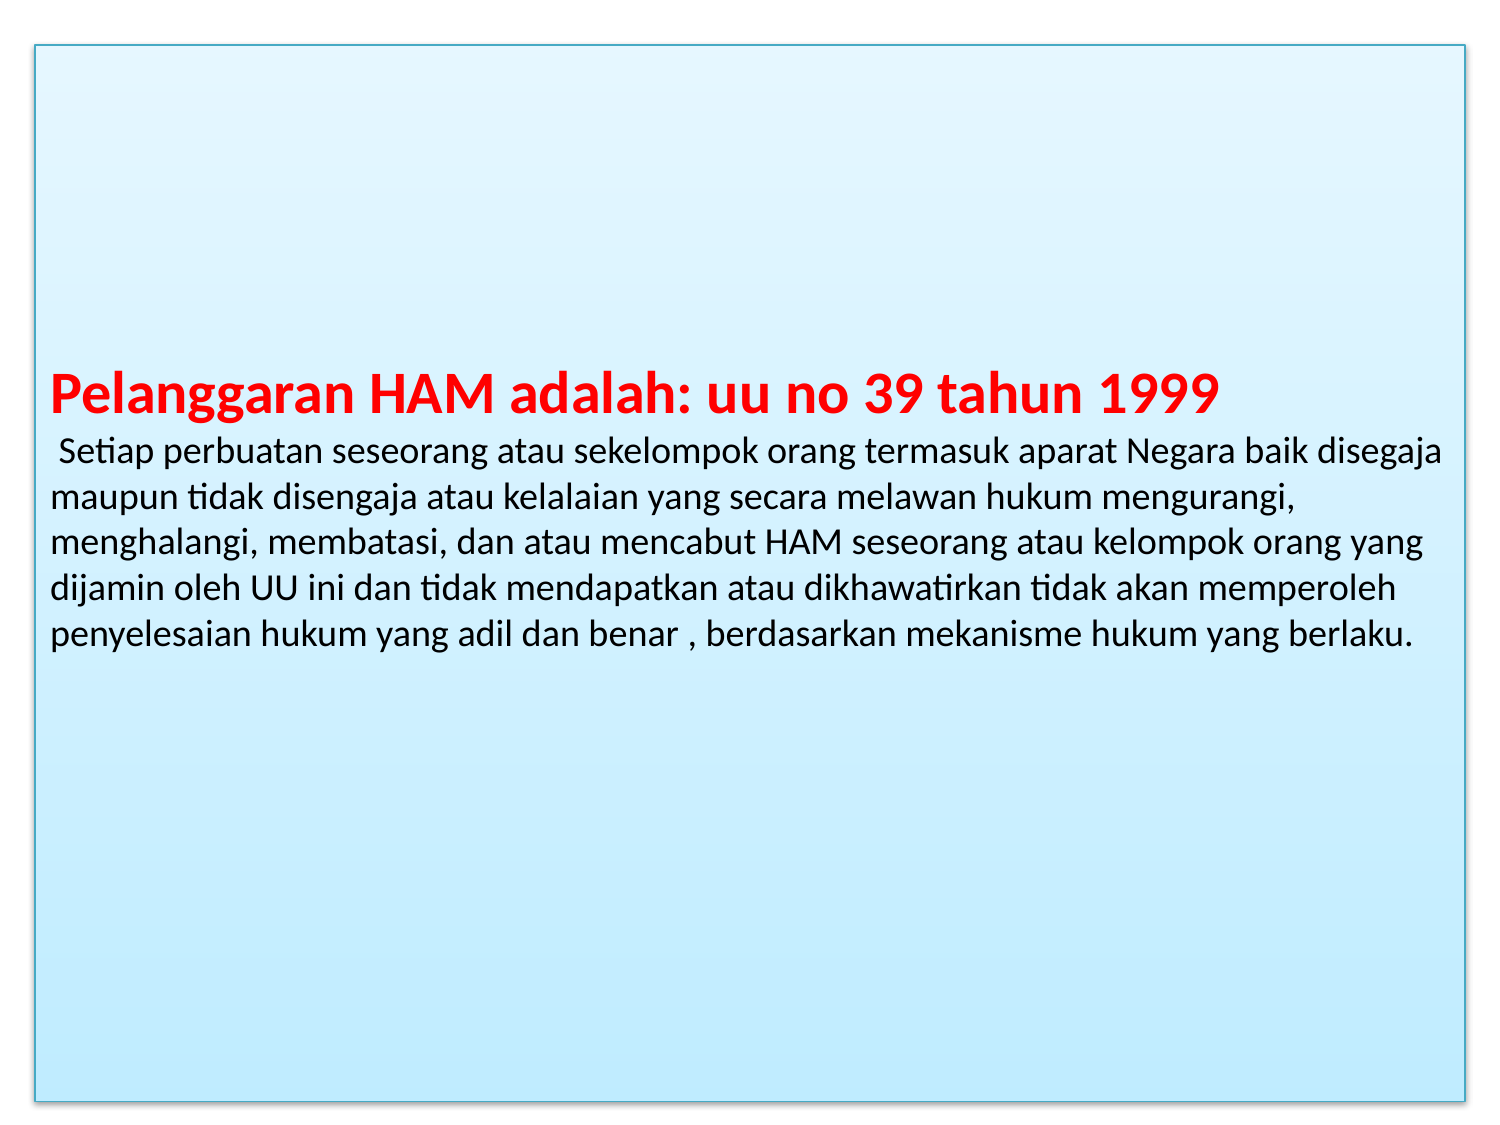

# Pelanggaran HAM adalah: uu no 39 tahun 1999 Setiap perbuatan seseorang atau sekelompok orang termasuk aparat Negara baik disegaja maupun tidak disengaja atau kelalaian yang secara melawan hukum mengurangi, menghalangi, membatasi, dan atau mencabut HAM seseorang atau kelompok orang yang dijamin oleh UU ini dan tidak mendapatkan atau dikhawatirkan tidak akan memperoleh penyelesaian hukum yang adil dan benar , berdasarkan mekanisme hukum yang berlaku.